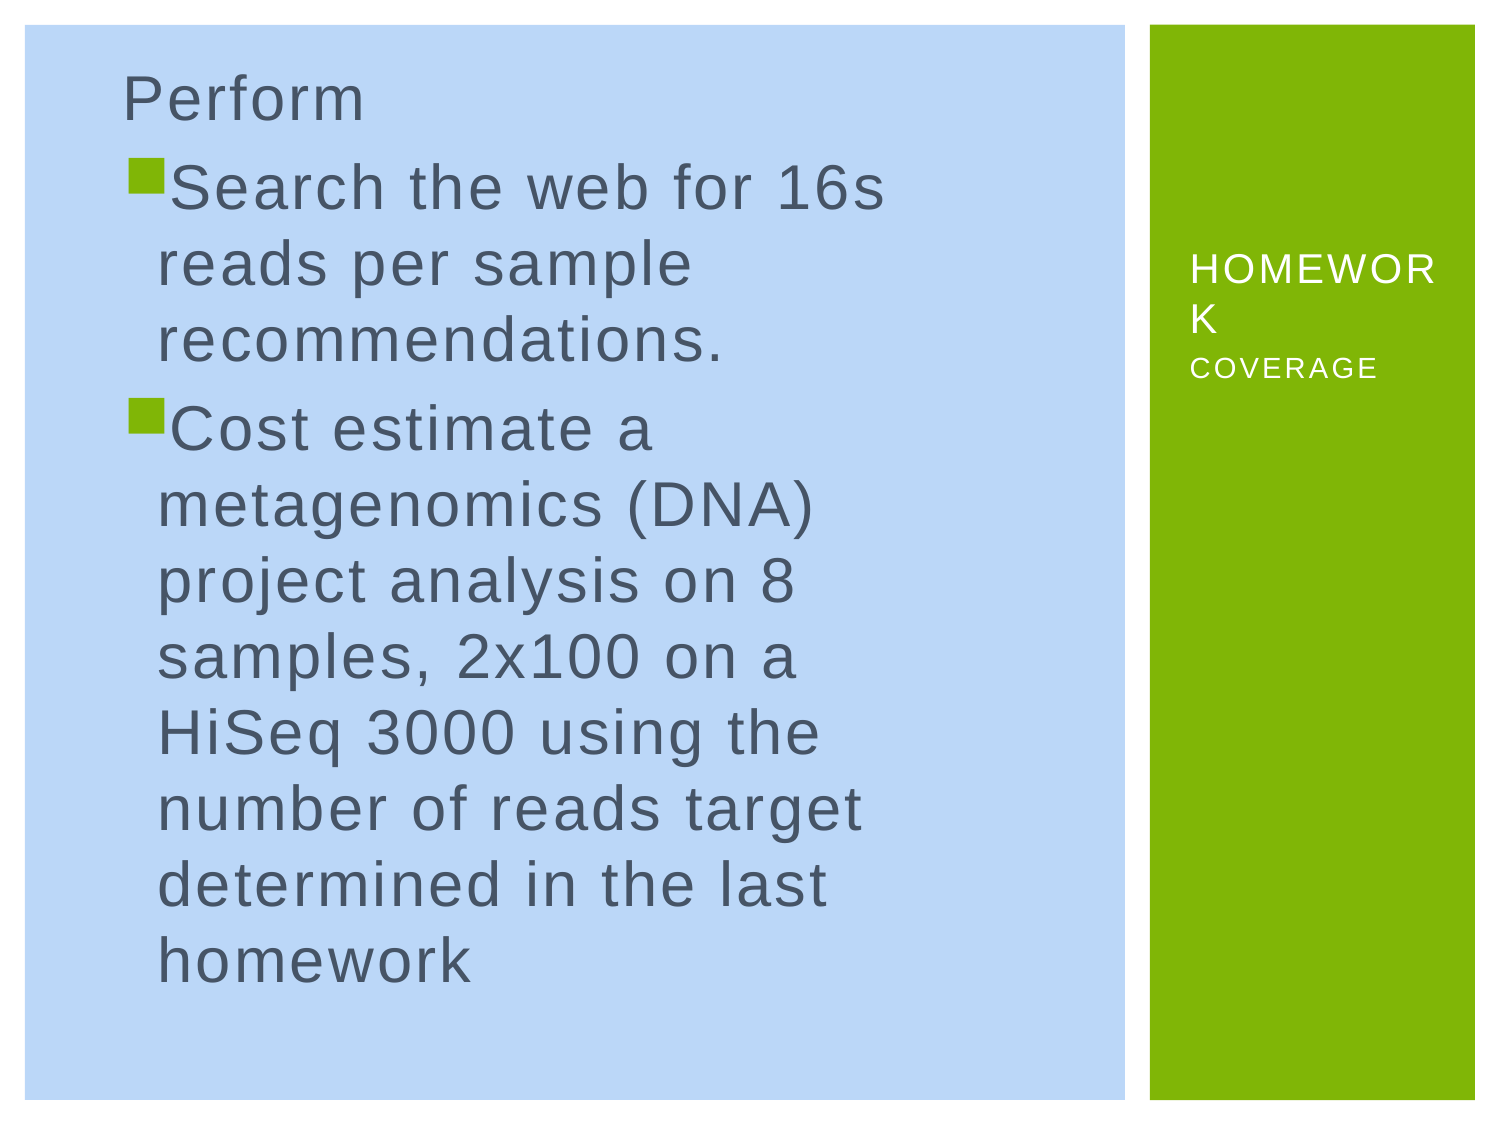

Perform
Search the web for 16s reads per sample recommendations.
Cost estimate a metagenomics (DNA) project analysis on 8 samples, 2x100 on a HiSeq 3000 using the number of reads target determined in the last homework
# HomeWork
COVERAGE